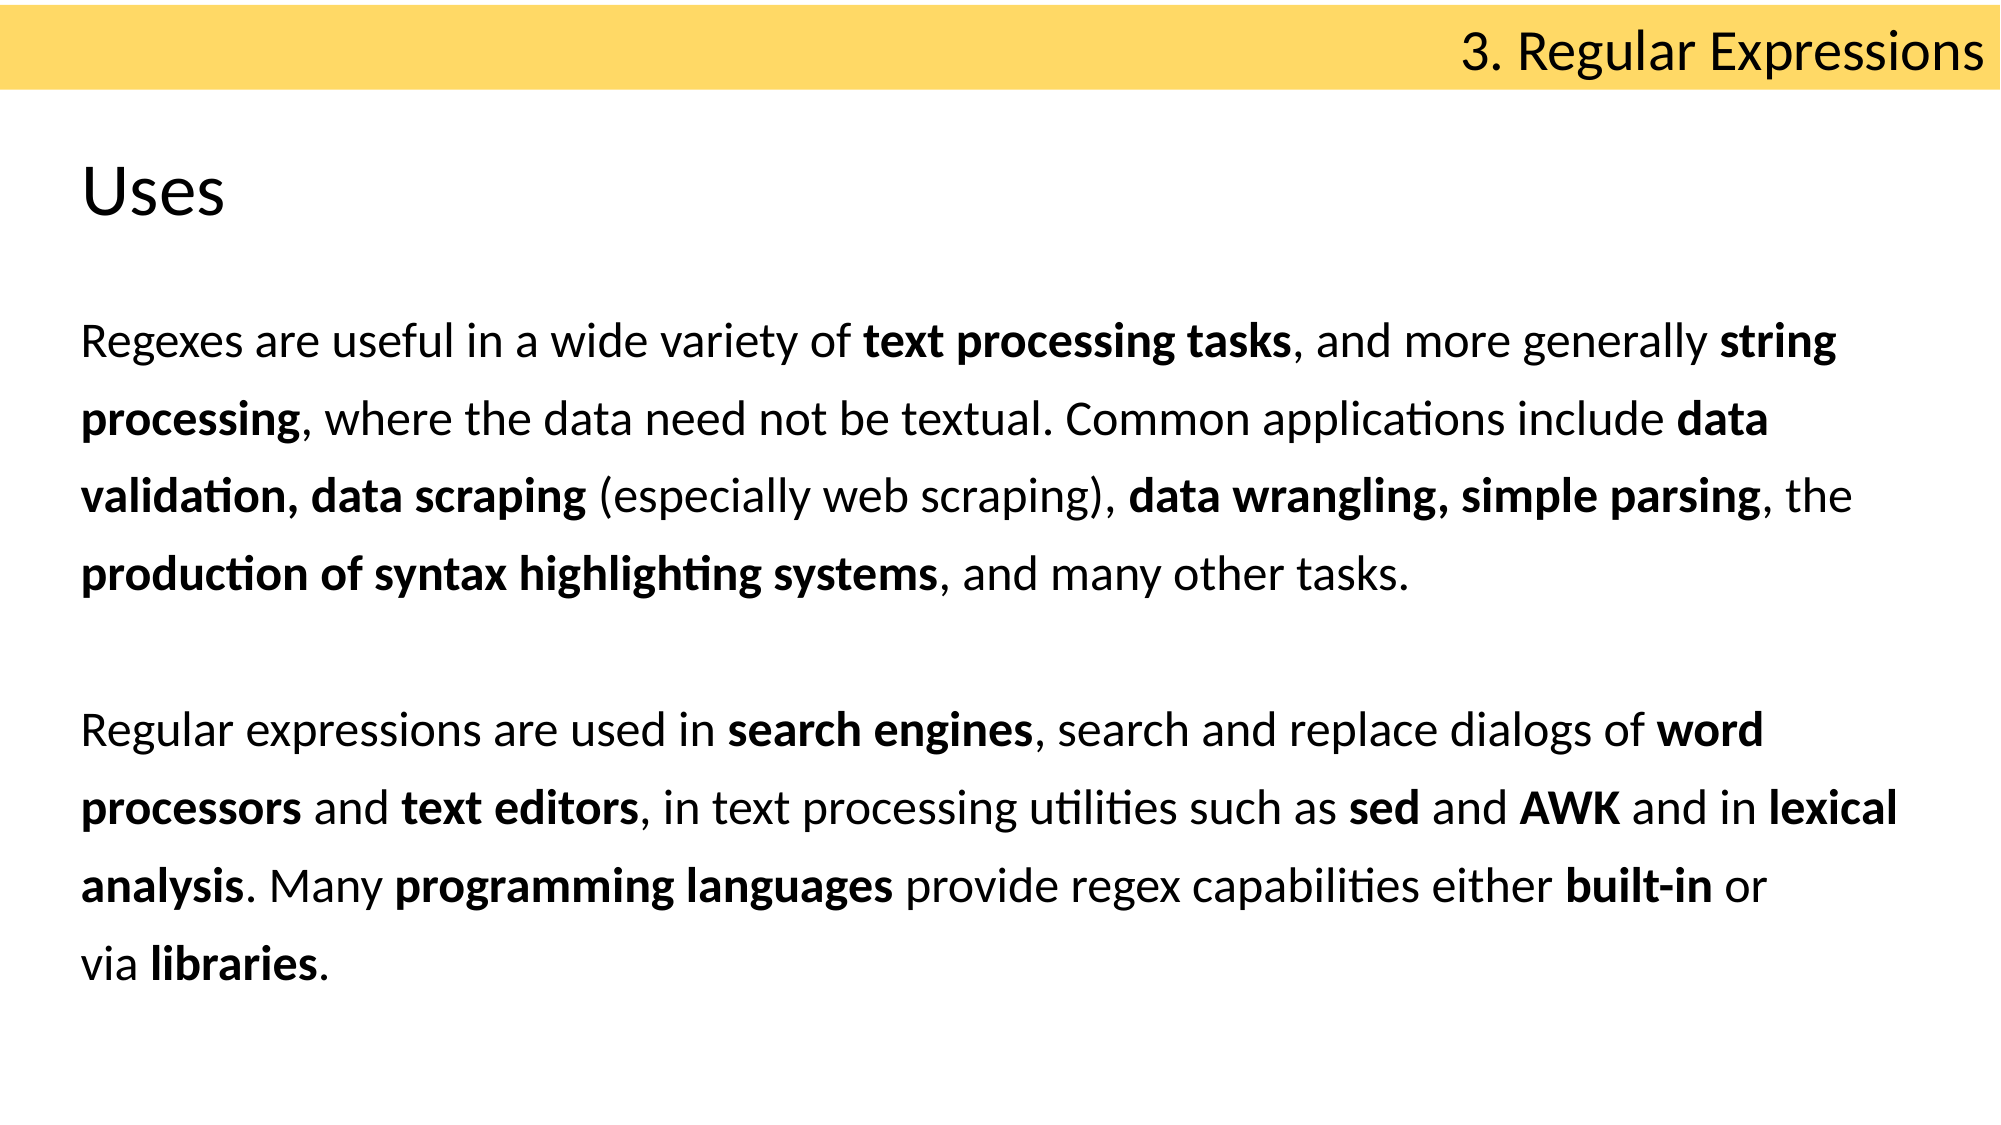

3. Regular Expressions
Uses
Regexes are useful in a wide variety of text processing tasks, and more generally string processing, where the data need not be textual. Common applications include data validation, data scraping (especially web scraping), data wrangling, simple parsing, the production of syntax highlighting systems, and many other tasks.

Regular expressions are used in search engines, search and replace dialogs of word processors and text editors, in text processing utilities such as sed and AWK and in lexical analysis. Many programming languages provide regex capabilities either built-in or via libraries.